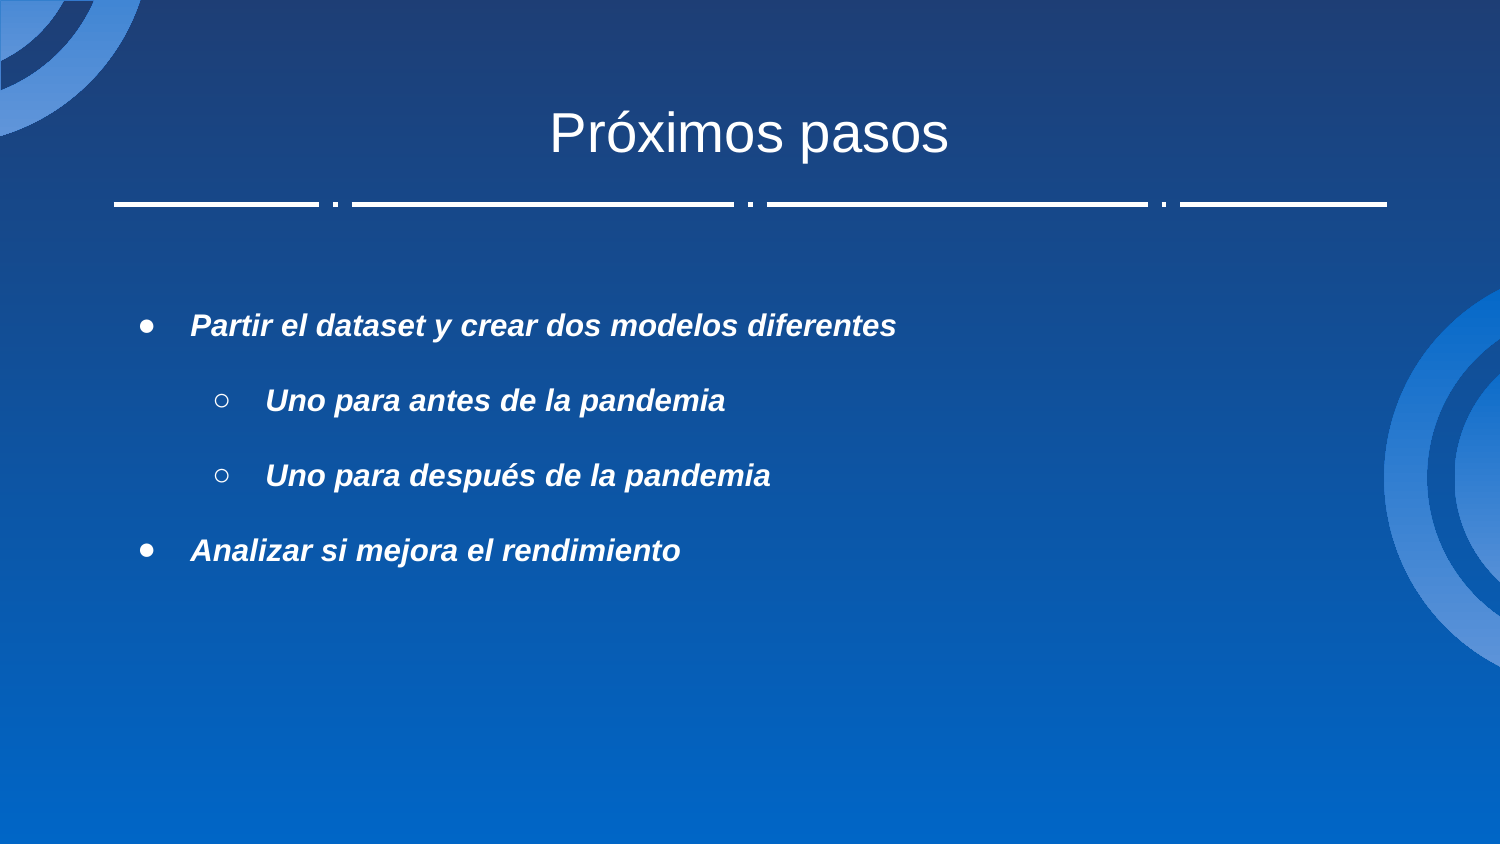

# Próximos pasos
Partir el dataset y crear dos modelos diferentes
Uno para antes de la pandemia
Uno para después de la pandemia
Analizar si mejora el rendimiento